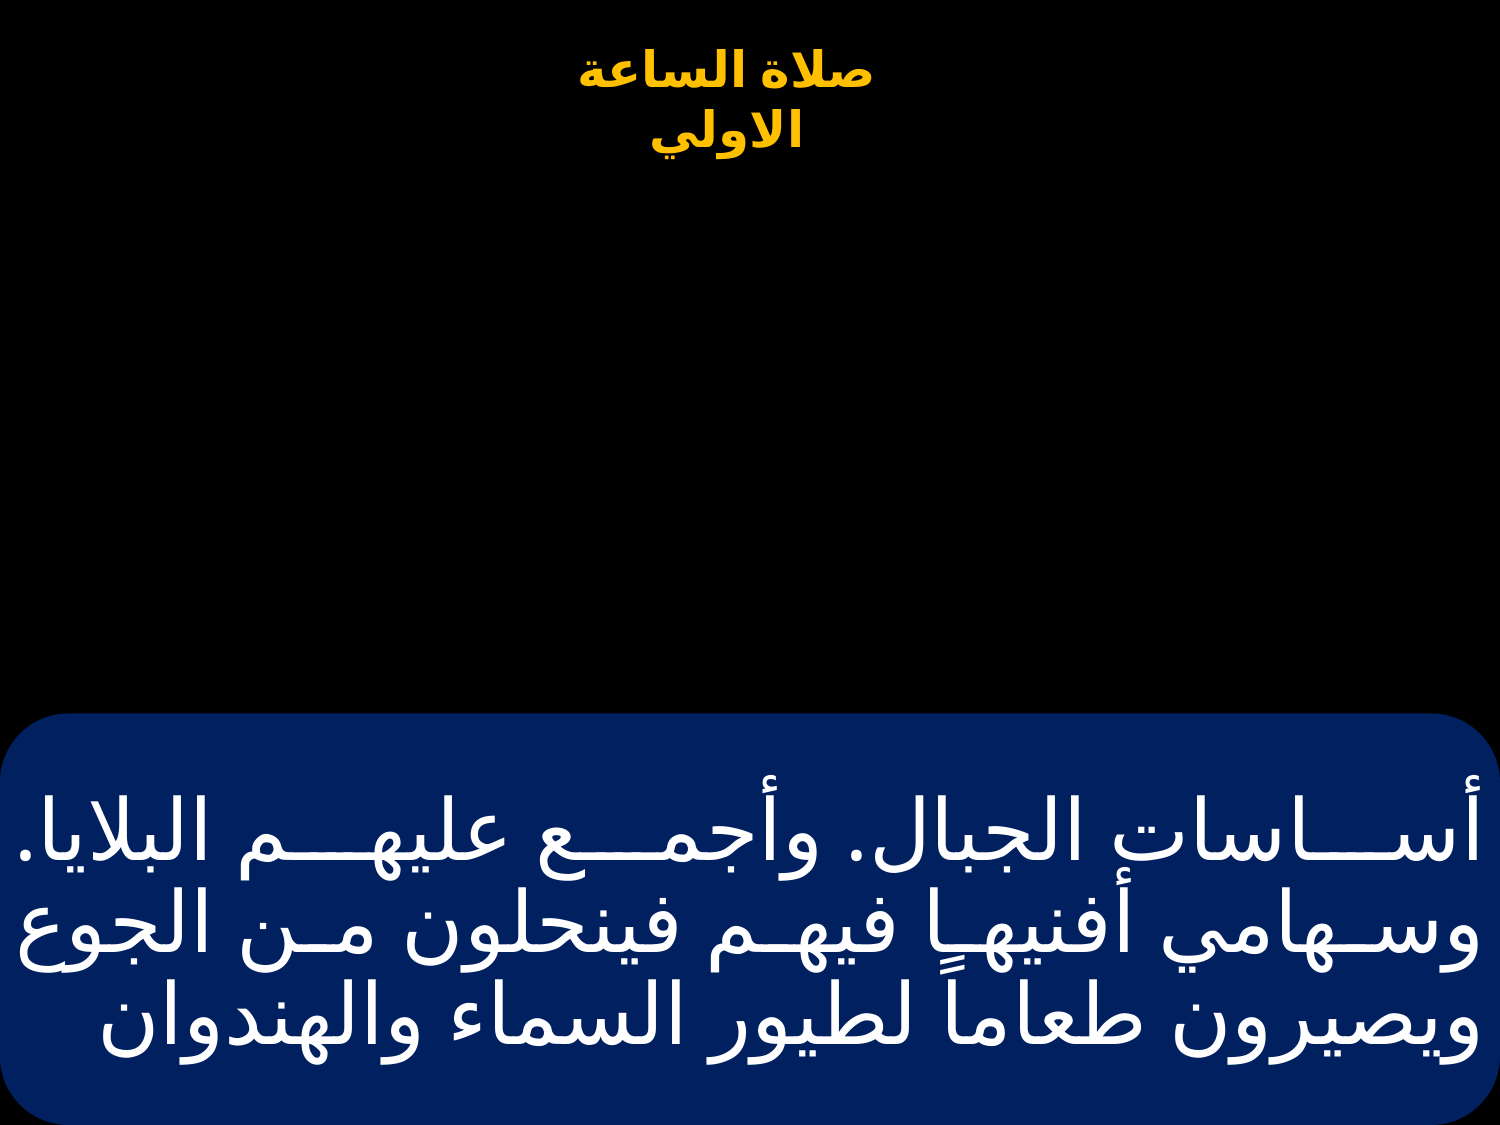

# أساسات الجبال. وأجمع عليهم البلايا. وسهامي أفنيها فيهم فينحلون من الجوع ويصيرون طعاماً لطيور السماء والهندوان